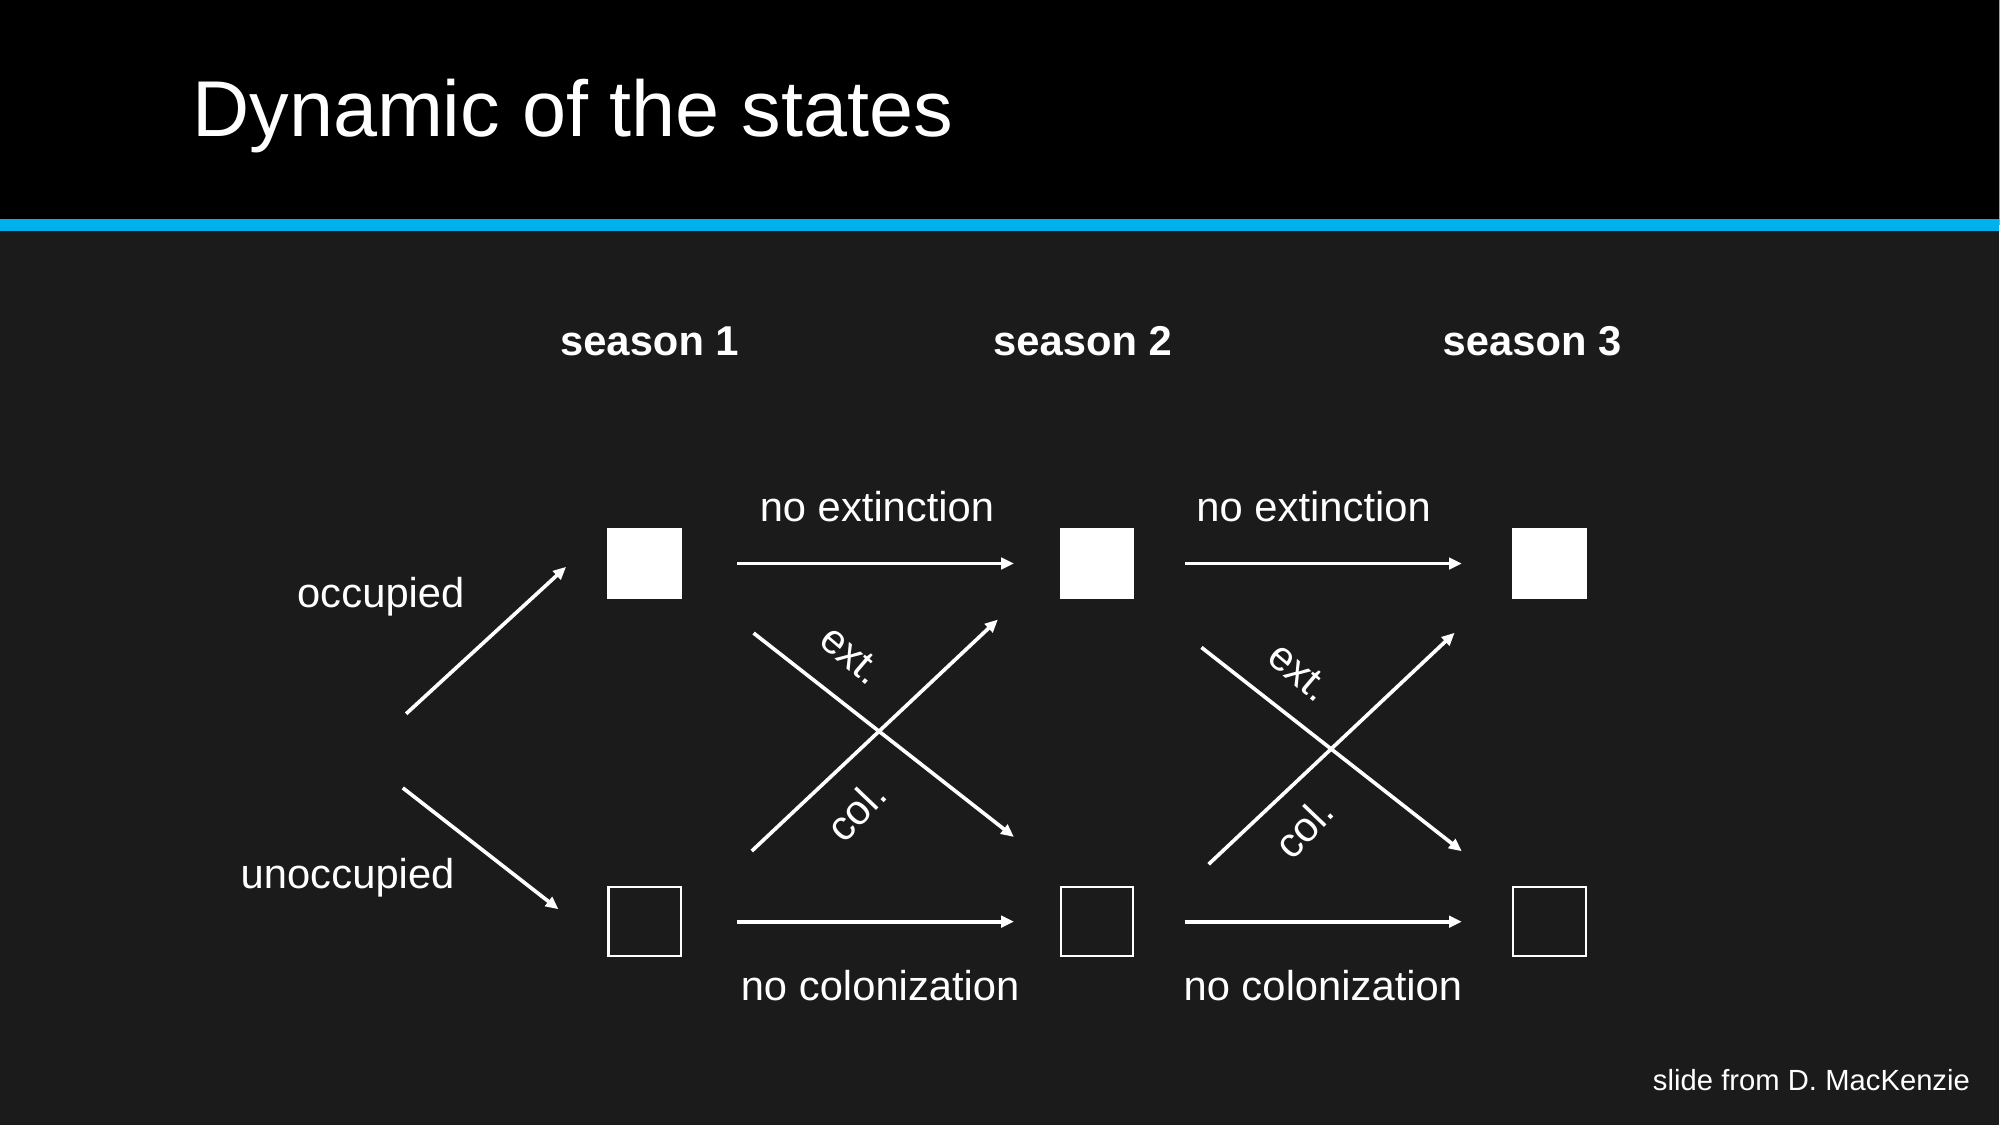

# Dynamic of the states
season 2
season 3
season 1
no extinction
no extinction

occupied
ext.
ext.
col.
col.
unoccupied

no colonization
no colonization
slide from D. MacKenzie